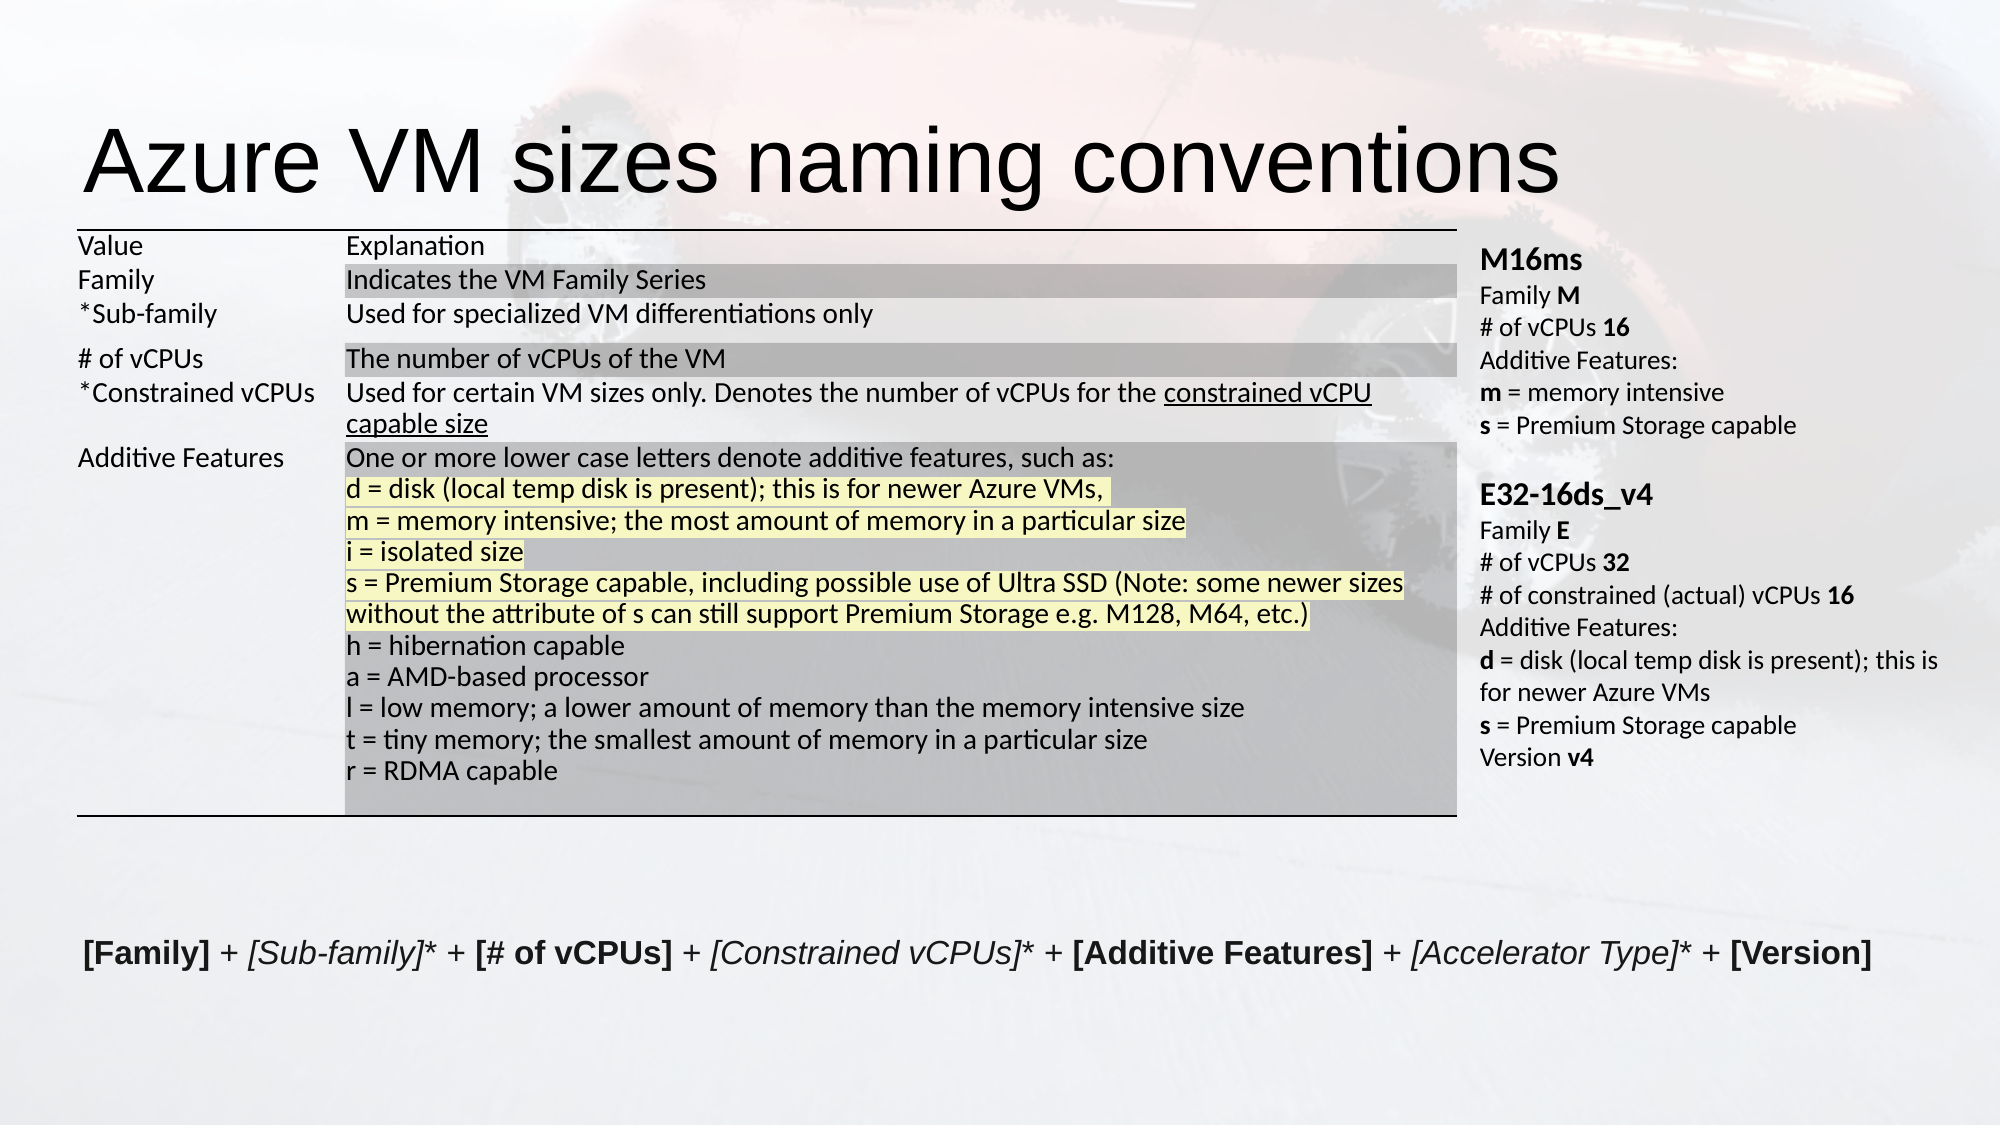

# Azure VM sizes naming conventions
| Value | Explanation |
| --- | --- |
| Family | Indicates the VM Family Series |
| \*Sub-family | Used for specialized VM differentiations only |
| # of vCPUs | The number of vCPUs of the VM |
| \*Constrained vCPUs | Used for certain VM sizes only. Denotes the number of vCPUs for the constrained vCPU capable size |
| Additive Features | One or more lower case letters denote additive features, such as: d = disk (local temp disk is present); this is for newer Azure VMs, m = memory intensive; the most amount of memory in a particular size i = isolated size s = Premium Storage capable, including possible use of Ultra SSD (Note: some newer sizes without the attribute of s can still support Premium Storage e.g. M128, M64, etc.) h = hibernation capable a = AMD-based processor l = low memory; a lower amount of memory than the memory intensive size t = tiny memory; the smallest amount of memory in a particular size r = RDMA capable |
M16ms
Family M
# of vCPUs 16
Additive Features:
m = memory intensive
s = Premium Storage capable

E32-16ds_v4
Family E
# of vCPUs 32
# of constrained (actual) vCPUs 16
Additive Features:
d = disk (local temp disk is present); this is for newer Azure VMs
s = Premium Storage capable
Version v4
[Family] + [Sub-family]* + [# of vCPUs] + [Constrained vCPUs]* + [Additive Features] + [Accelerator Type]* + [Version]